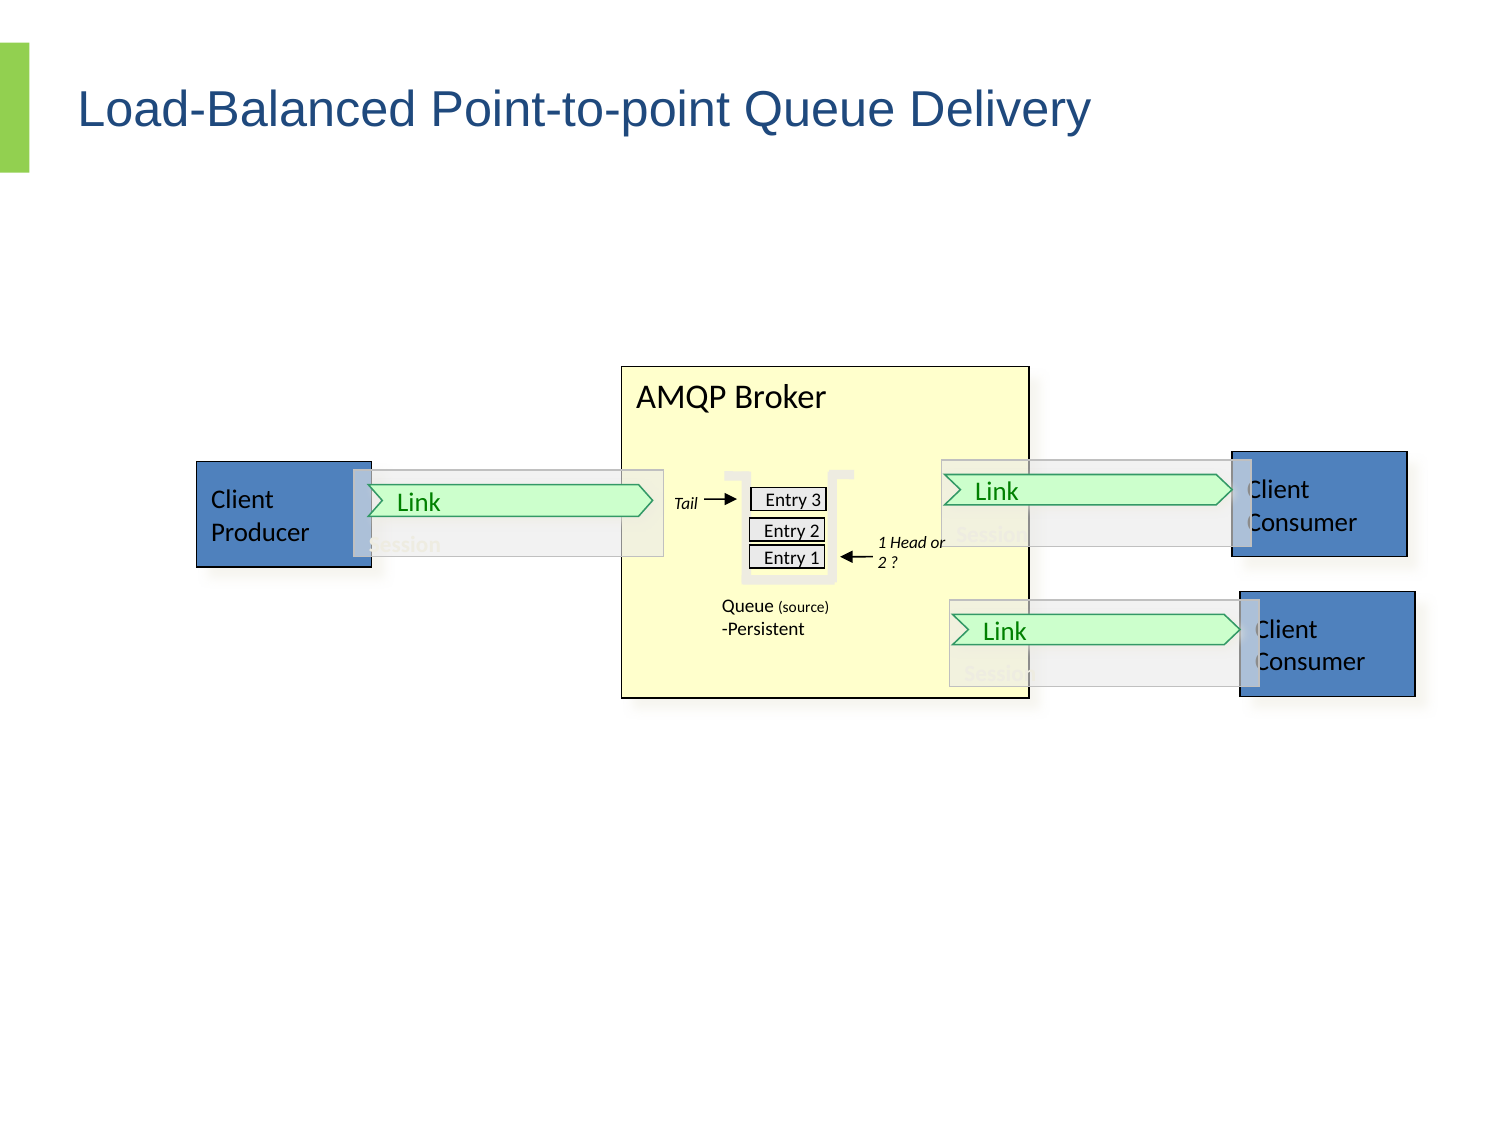

Load-Balanced Point-to-point Queue Delivery
AMQP Broker
Client
Consumer
Session
Client
Producer
Session

Link

Link
Tail
Entry 3

Entry 2
1 Head or 2 ?
Entry 1

Queue (source)
-Persistent
Client
Consumer
Session
Link